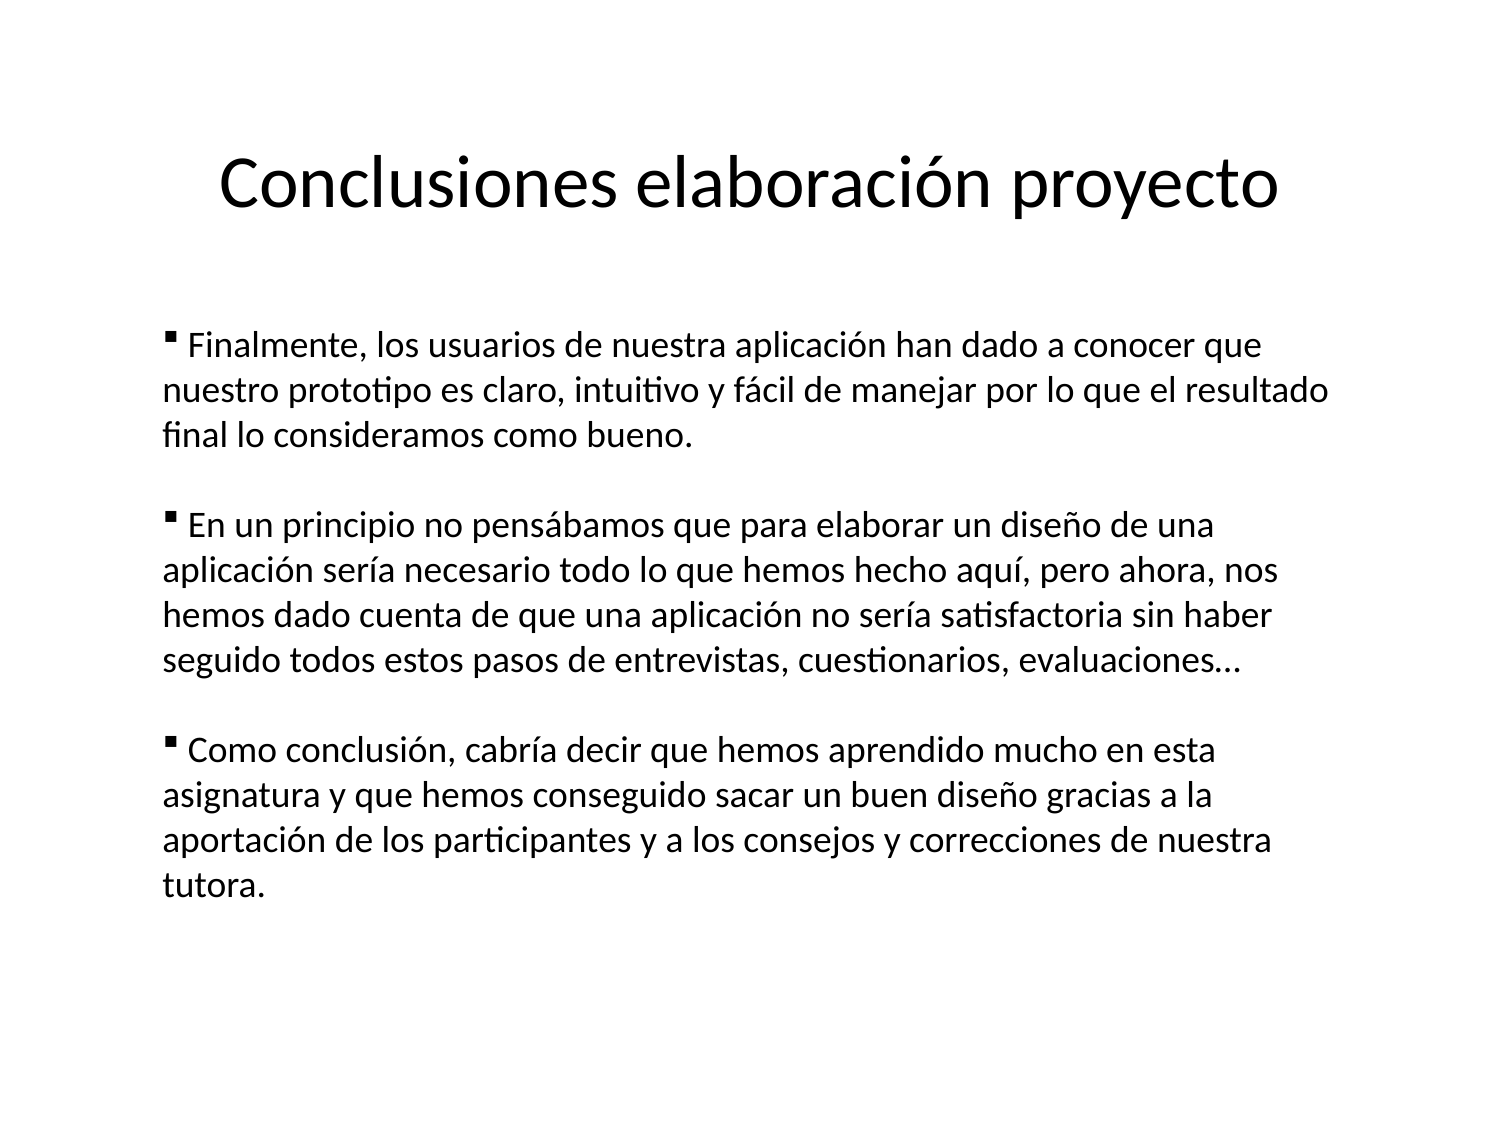

Conclusiones elaboración proyecto

 Finalmente, los usuarios de nuestra aplicación han dado a conocer que nuestro prototipo es claro, intuitivo y fácil de manejar por lo que el resultado final lo consideramos como bueno.

 En un principio no pensábamos que para elaborar un diseño de una aplicación sería necesario todo lo que hemos hecho aquí, pero ahora, nos hemos dado cuenta de que una aplicación no sería satisfactoria sin haber seguido todos estos pasos de entrevistas, cuestionarios, evaluaciones…

 Como conclusión, cabría decir que hemos aprendido mucho en esta asignatura y que hemos conseguido sacar un buen diseño gracias a la aportación de los participantes y a los consejos y correcciones de nuestra tutora.